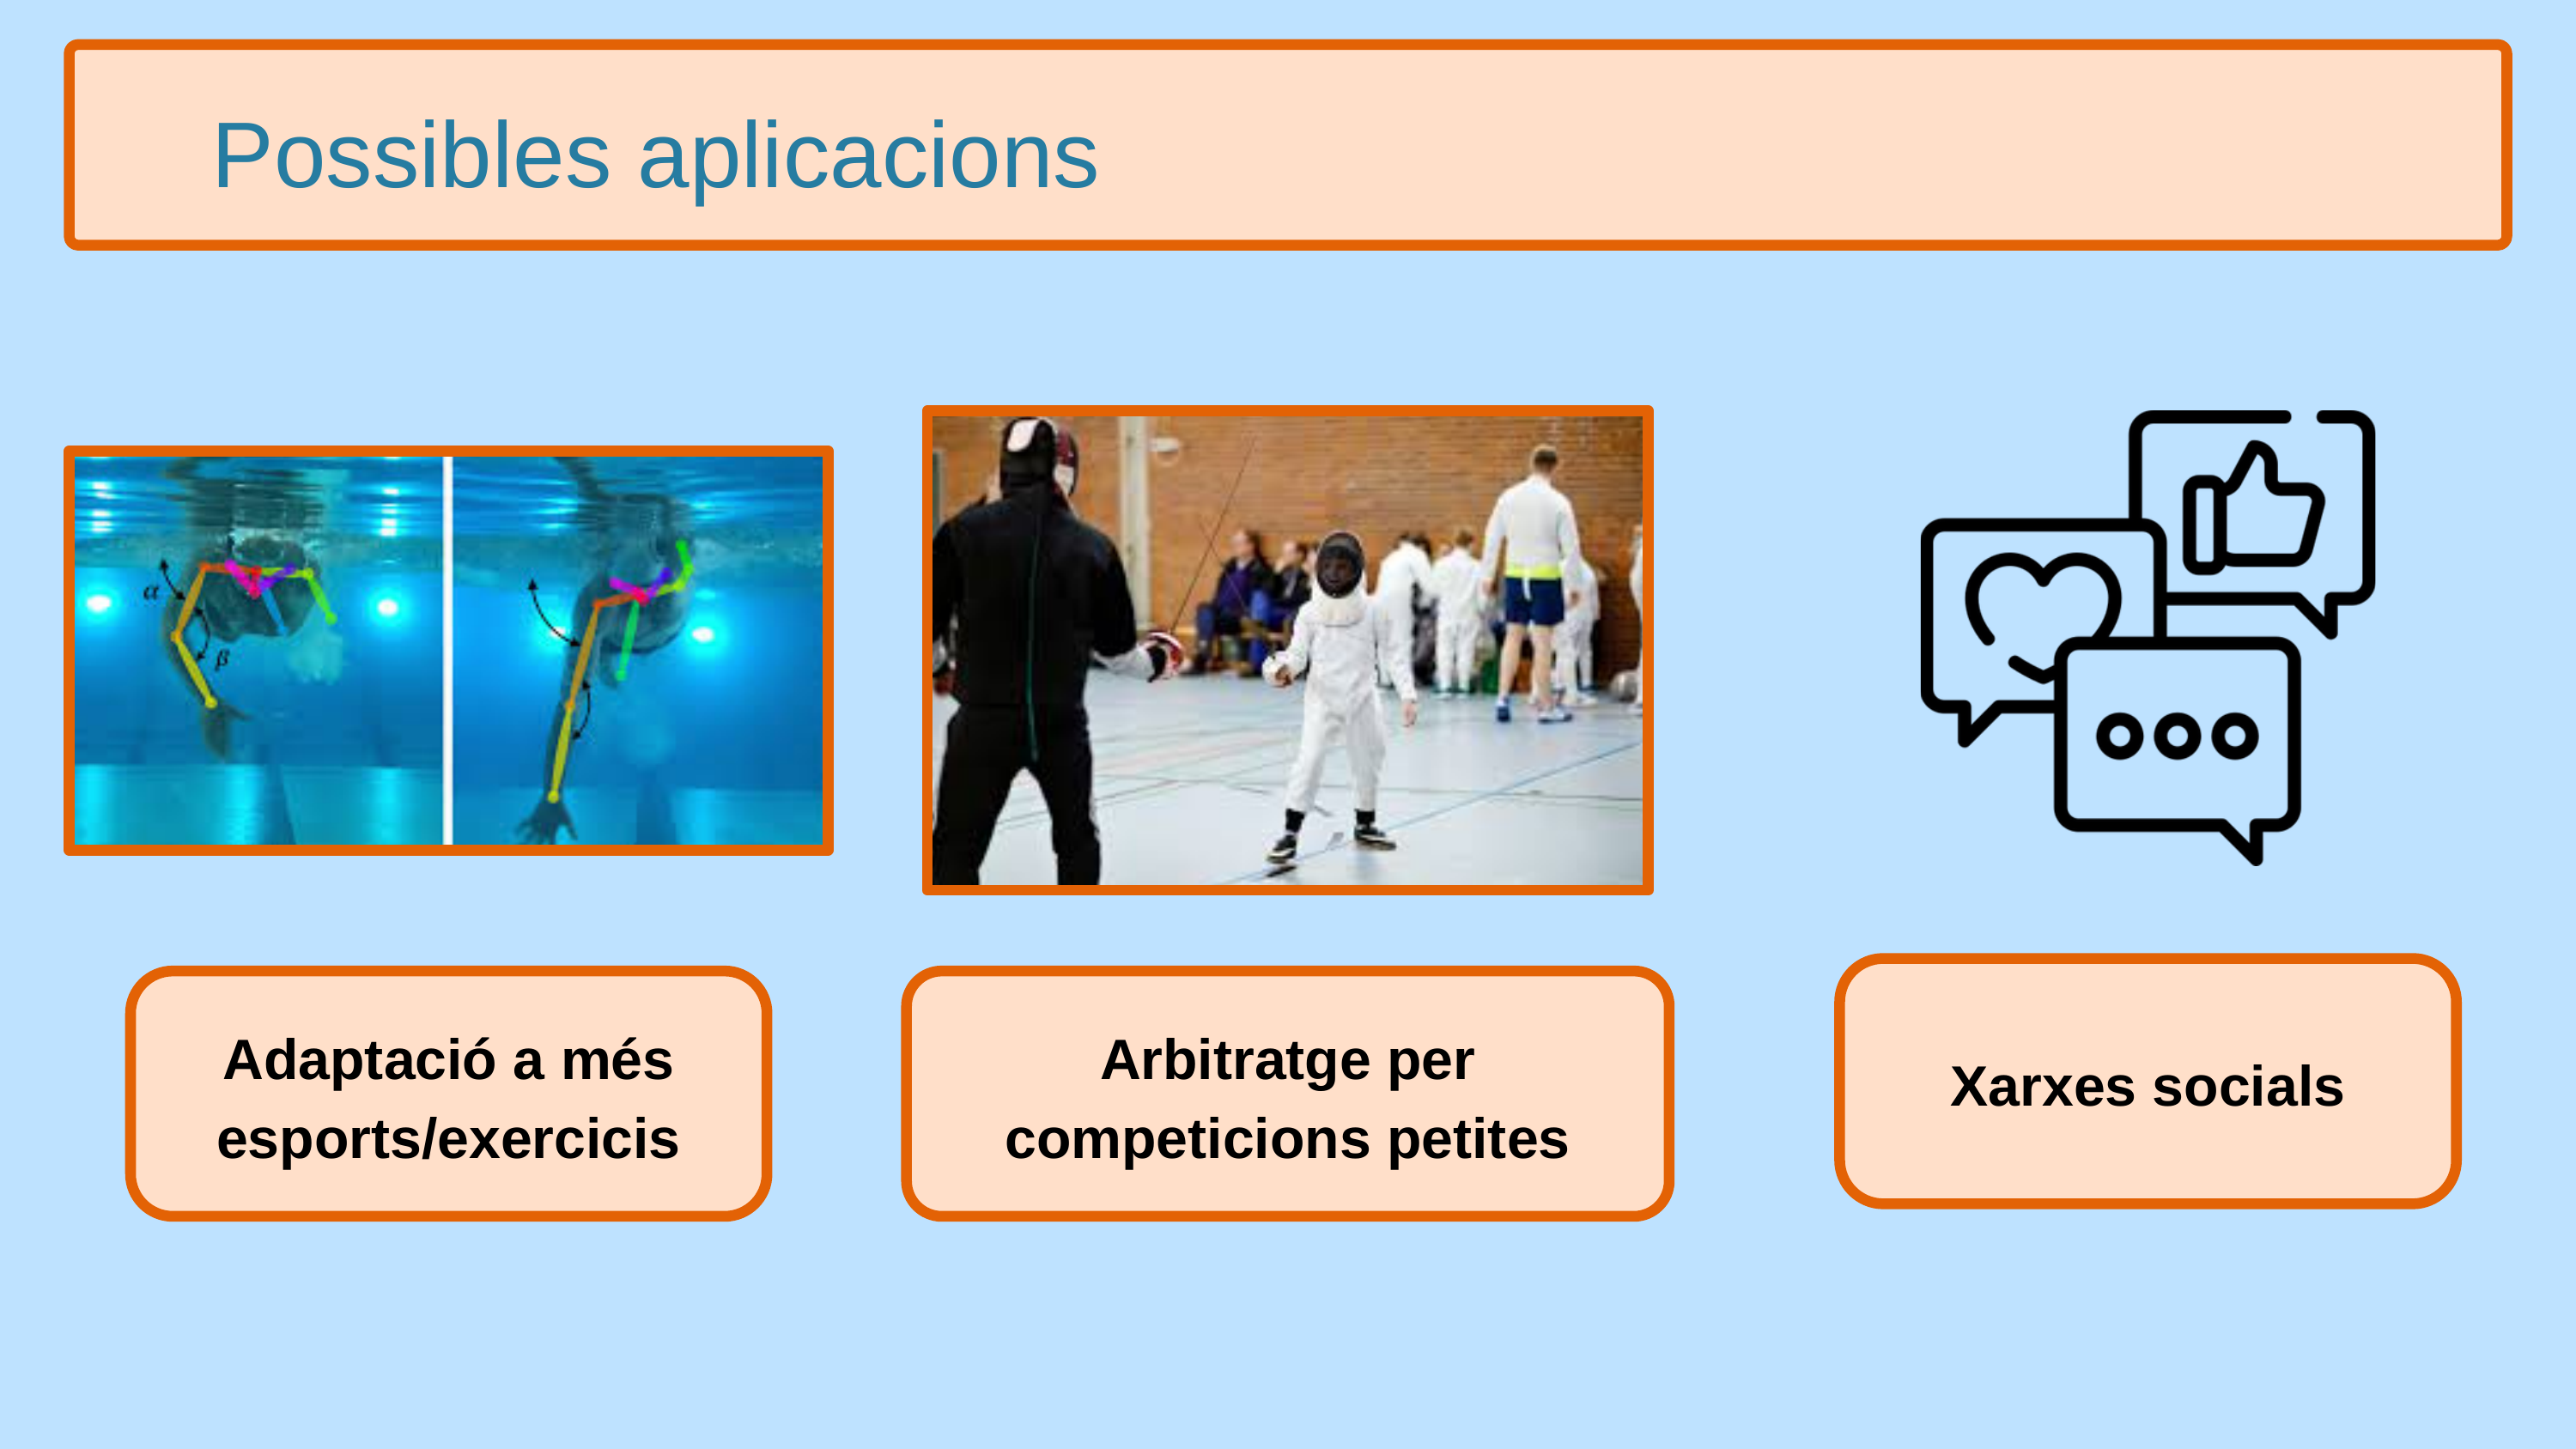

Possibles aplicacions

Adaptació a més esports/exercicis
Arbitratge per competicions petites
Xarxes socials